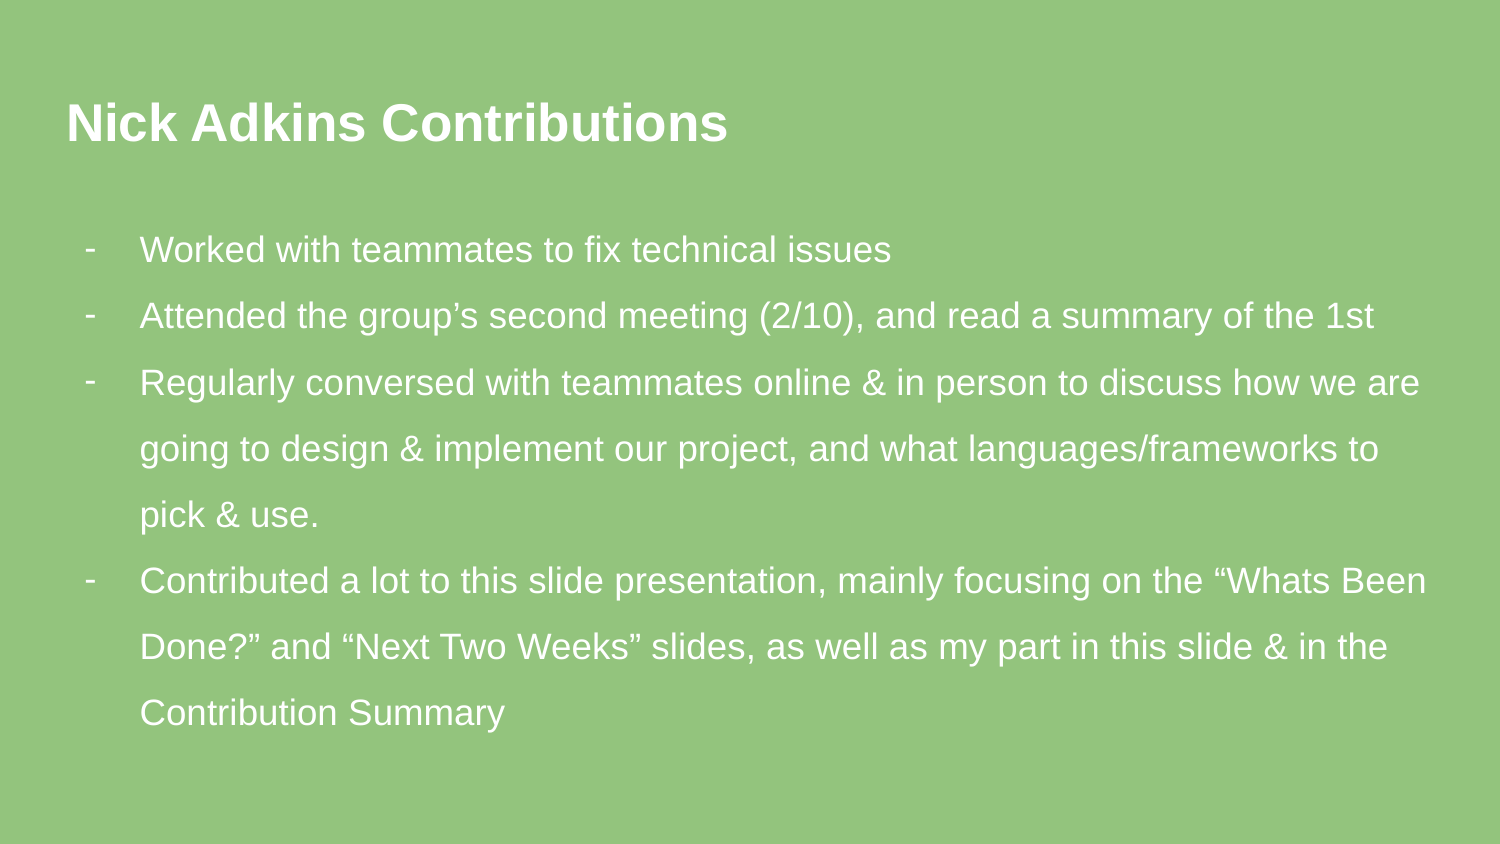

# Nick Adkins Contributions

Worked with teammates to fix technical issues
Attended the group’s second meeting (2/10), and read a summary of the 1st
Regularly conversed with teammates online & in person to discuss how we are going to design & implement our project, and what languages/frameworks to pick & use.
Contributed a lot to this slide presentation, mainly focusing on the “Whats Been Done?” and “Next Two Weeks” slides, as well as my part in this slide & in the Contribution Summary